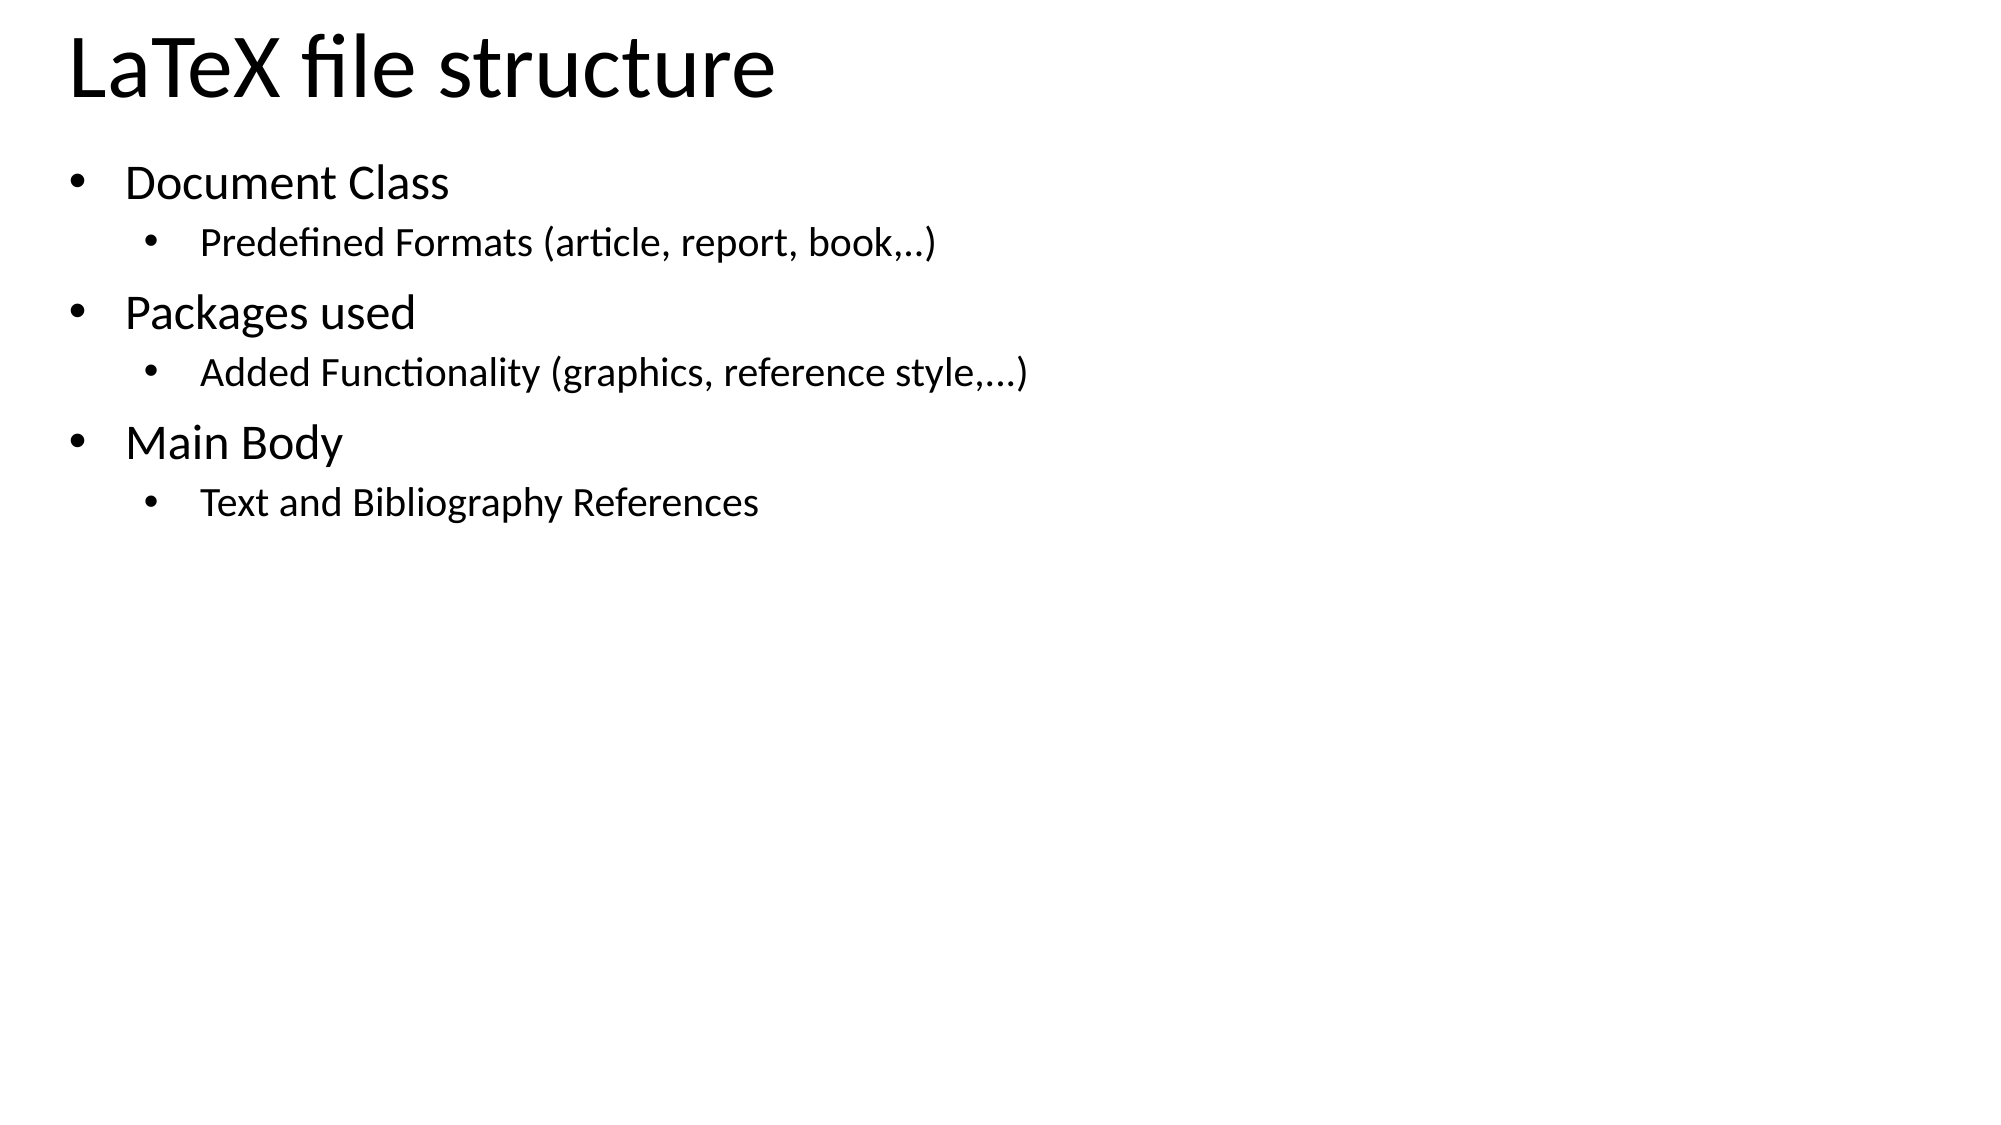

LaTeX file structure
Document Class
Predefined Formats (article, report, book,..)
Packages used
Added Functionality (graphics, reference style,...)
Main Body
Text and Bibliography References